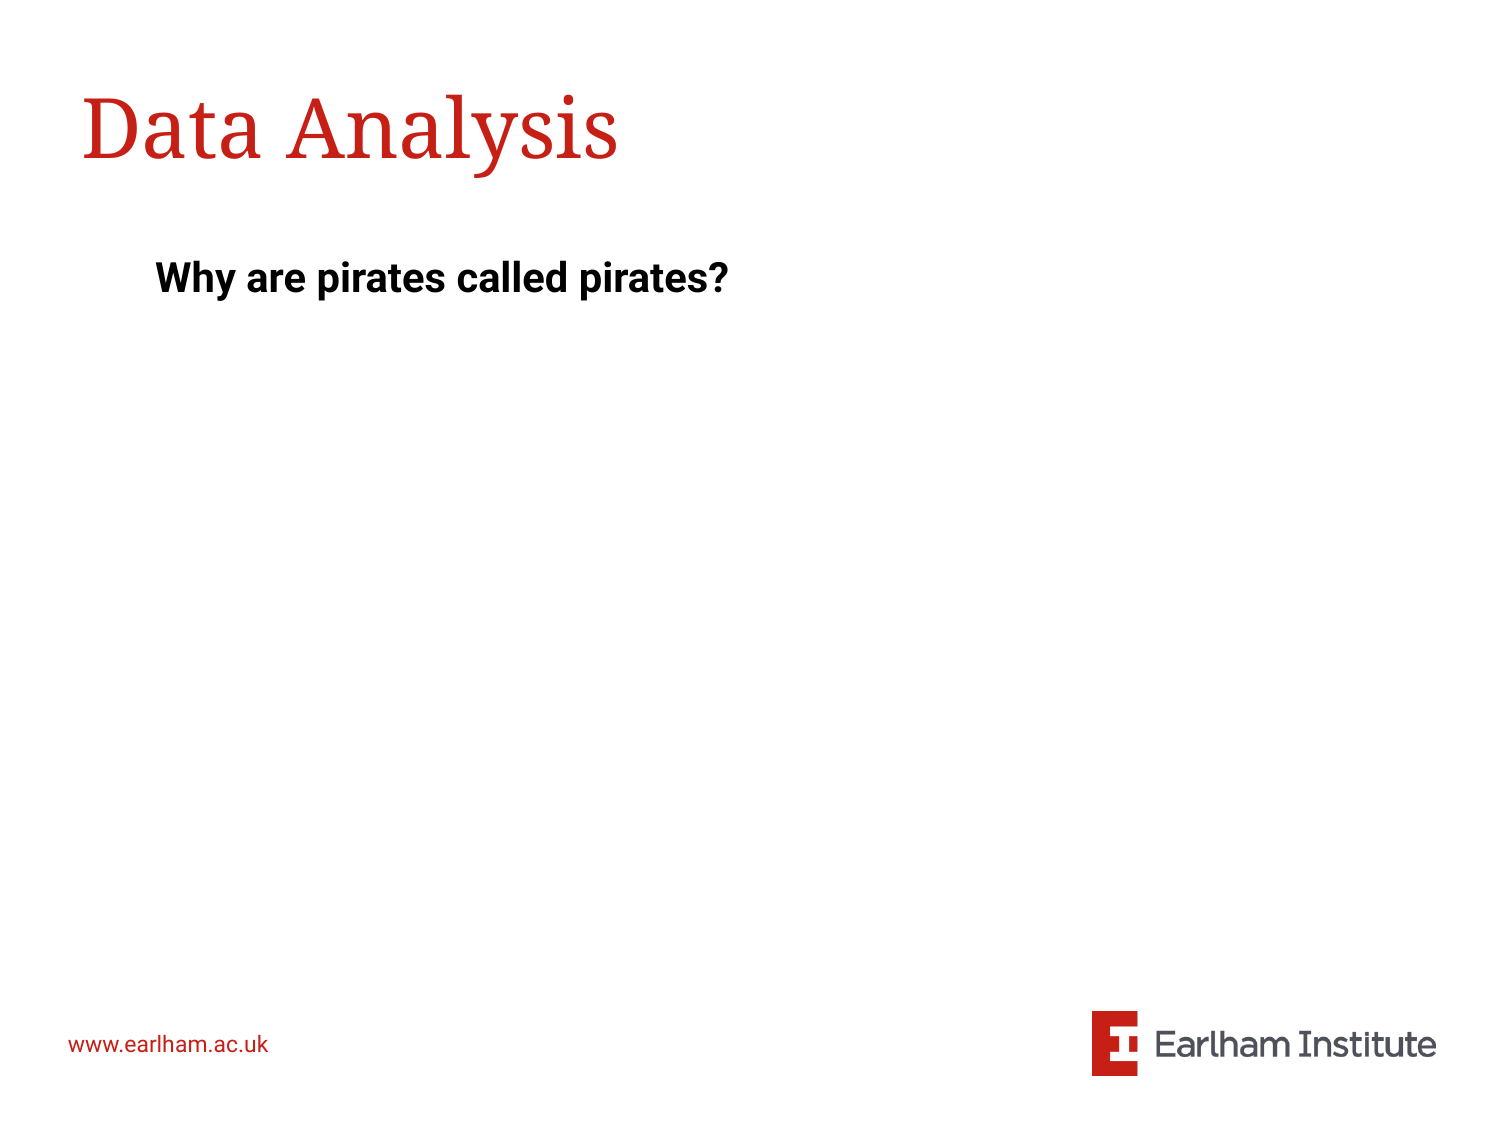

# Data Analysis
Why are pirates called pirates?